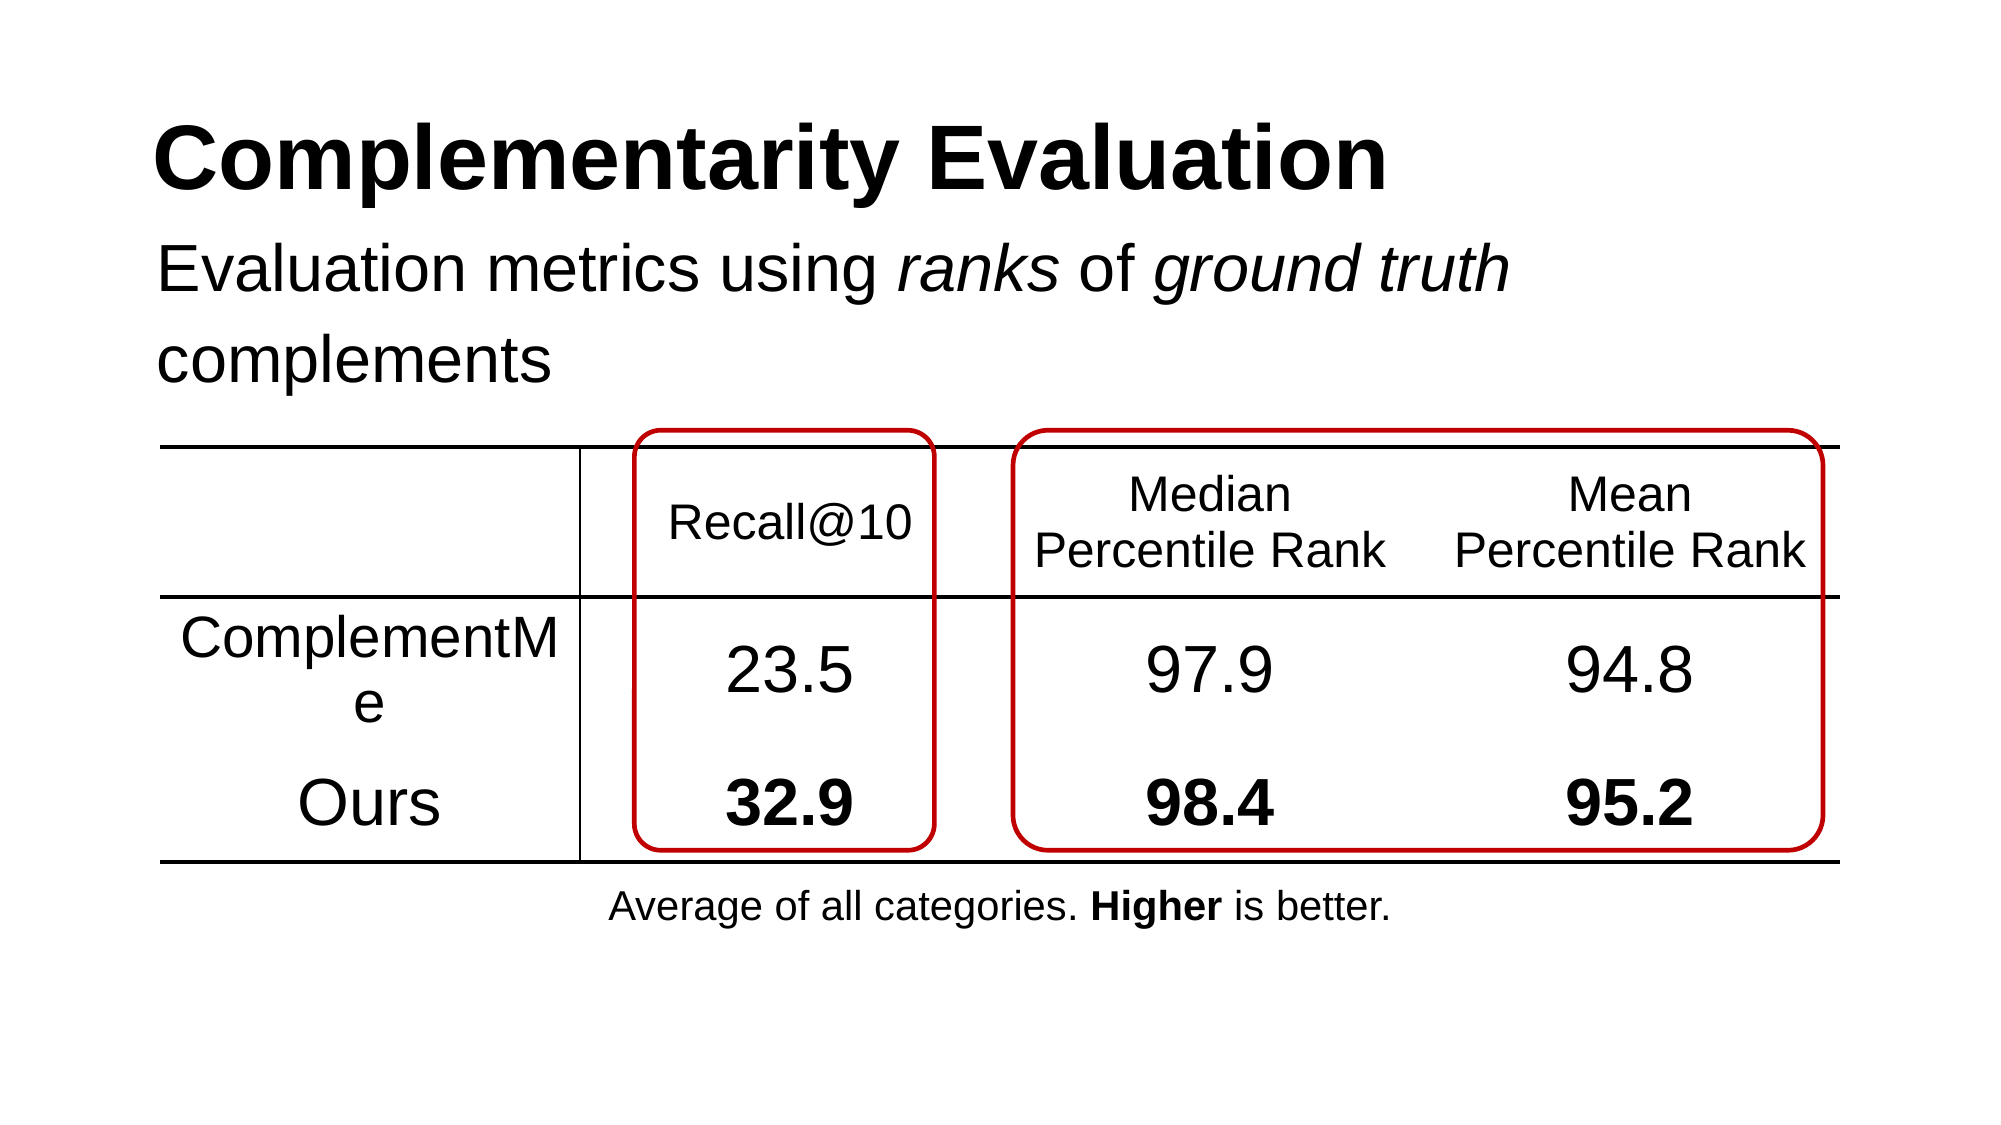

# Complementarity Evaluation
Evaluation metrics using ranks of ground truth complements

|  | Recall@10 | Median Percentile Rank | Mean Percentile Rank |
| --- | --- | --- | --- |
| ComplementMe | 23.5 | 97.9 | 94.8 |
| Ours | 32.9 | 98.4 | 95.2 |
Average of all categories. Higher is better.